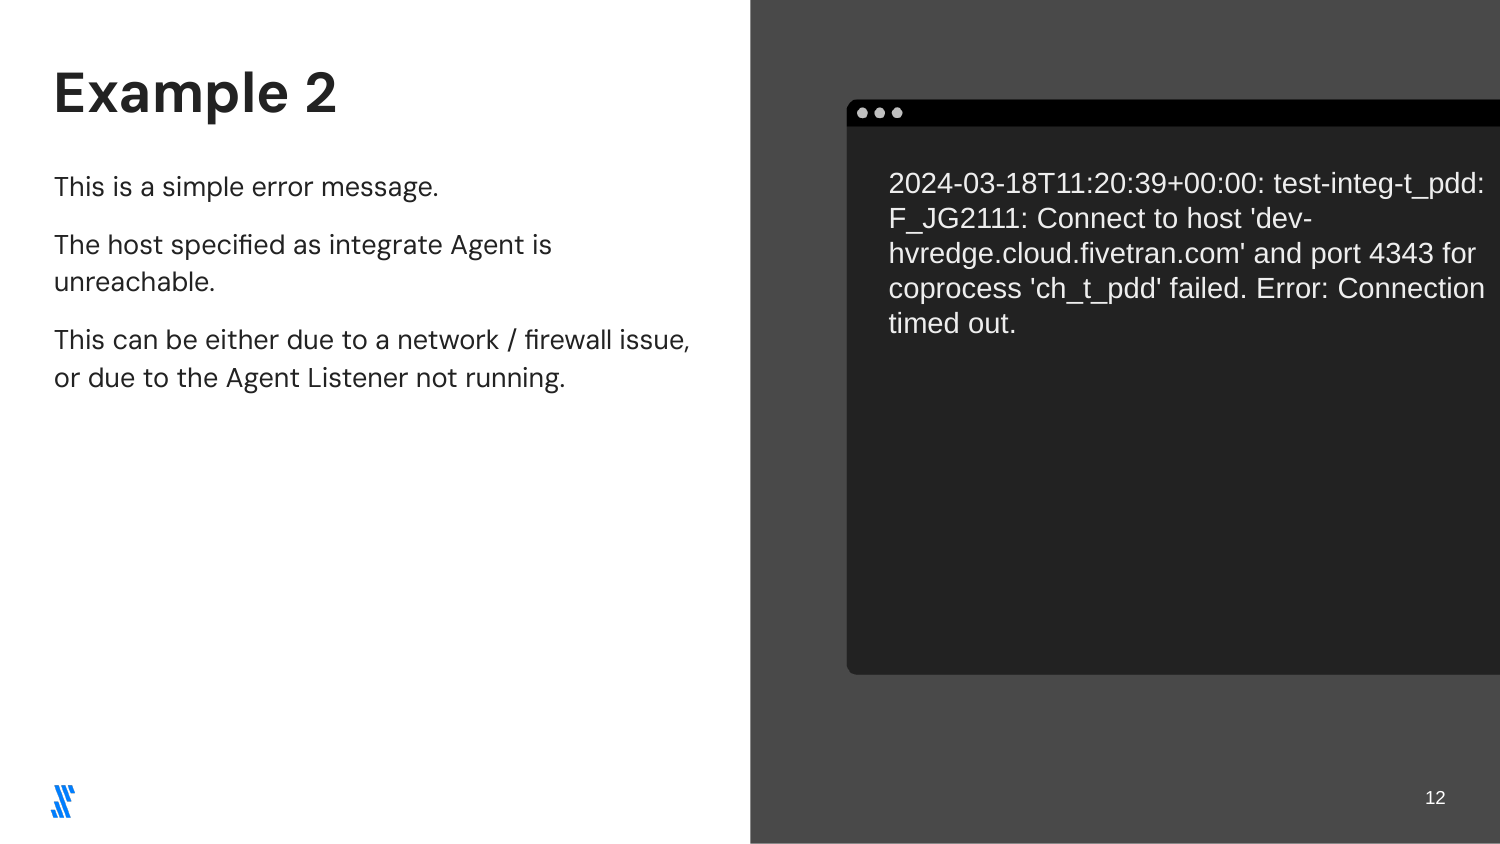

# Example 2
This is a simple error message.
The host specified as integrate Agent is unreachable.
This can be either due to a network / firewall issue, or due to the Agent Listener not running.
2024-03-18T11:20:39+00:00: test-integ-t_pdd: F_JG2111: Connect to host 'dev-hvredge.cloud.fivetran.com' and port 4343 for coprocess 'ch_t_pdd' failed. Error: Connection timed out.
12